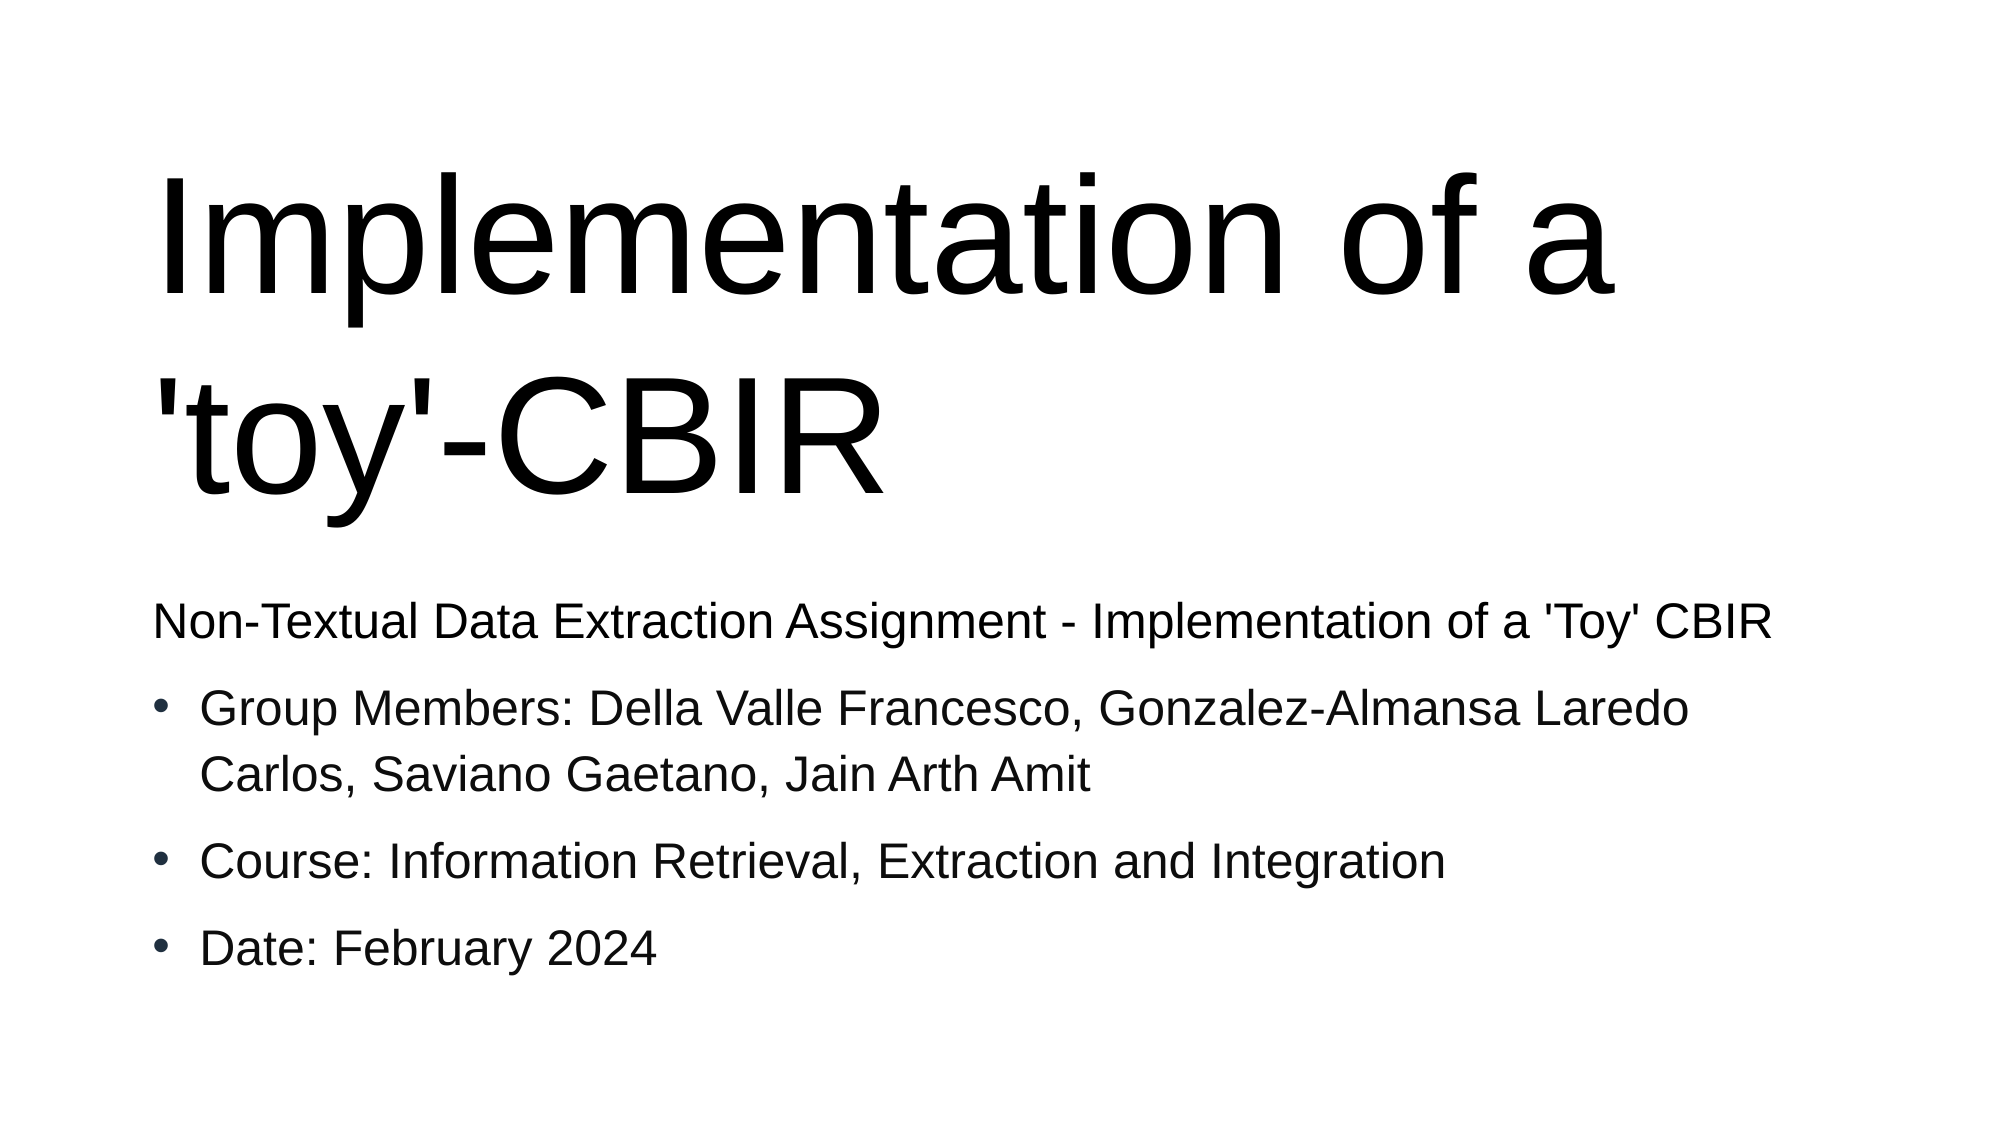

# Implementation of a 'toy'-CBIR
Non-Textual Data Extraction Assignment - Implementation of a 'Toy' CBIR
Group Members: Della Valle Francesco, Gonzalez-Almansa Laredo Carlos, Saviano Gaetano, Jain Arth Amit
Course: Information Retrieval, Extraction and Integration
Date: February 2024